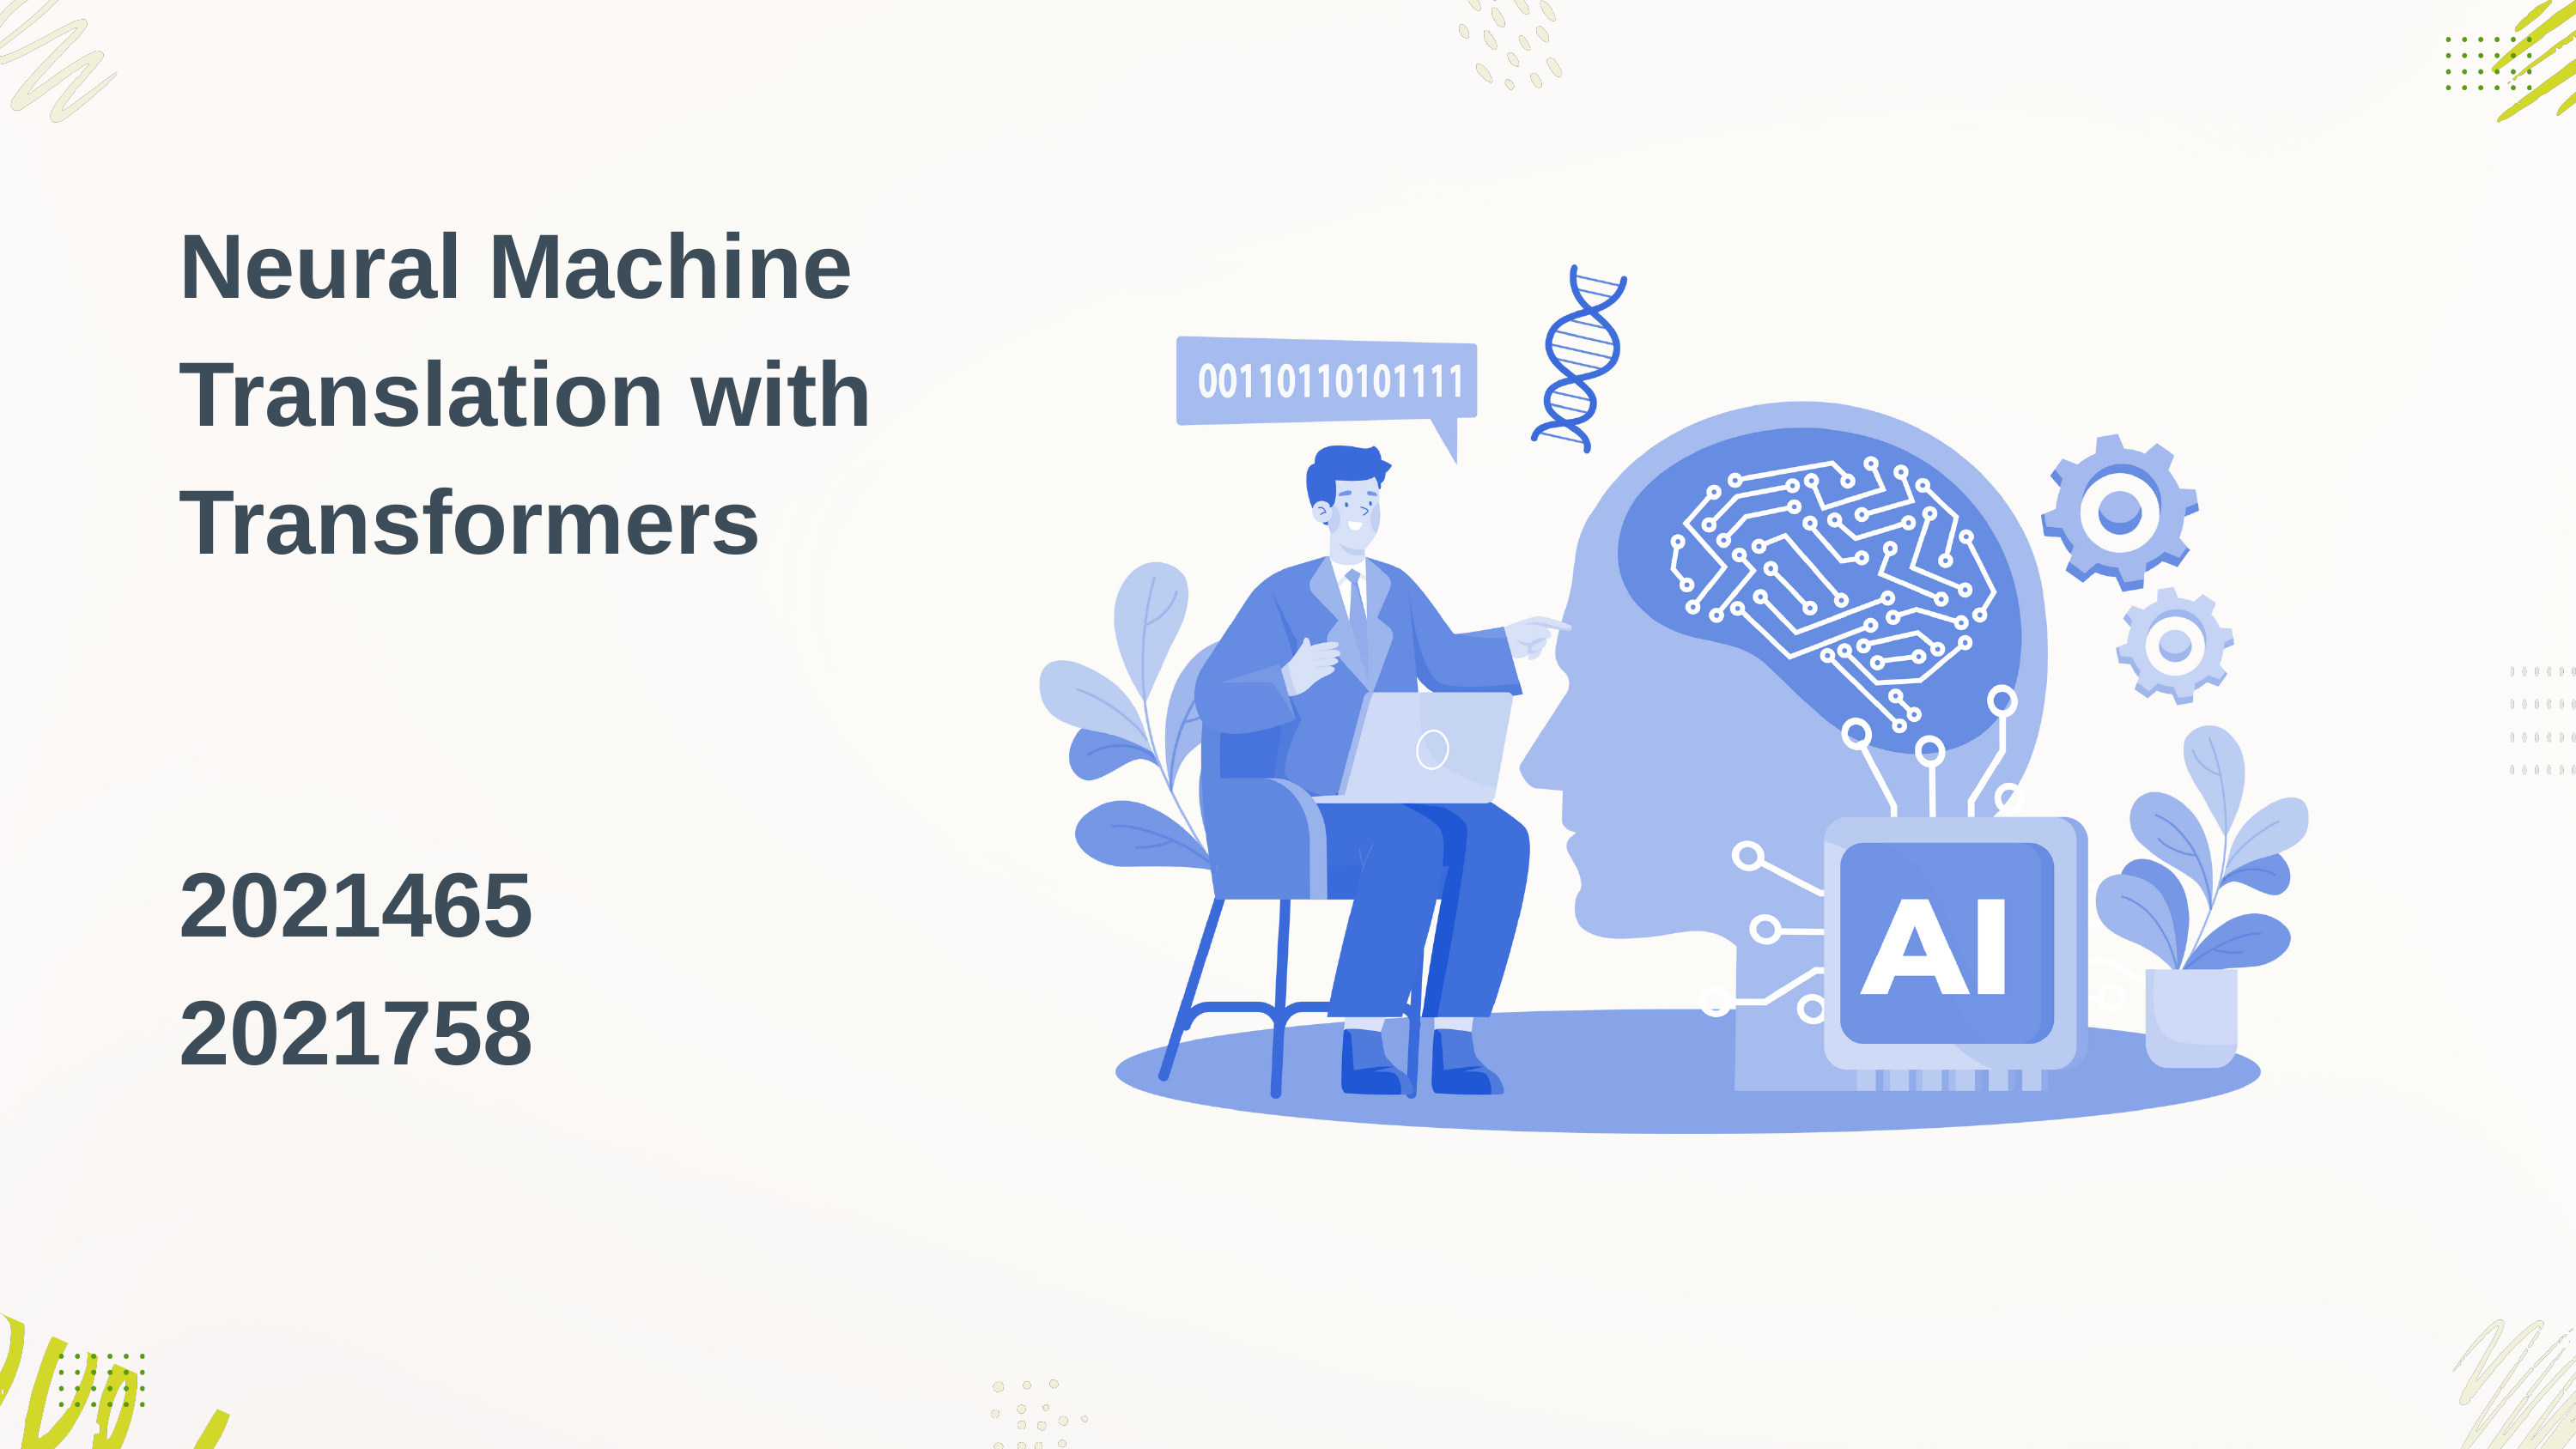

Neural Machine Translation with Transformers

2021465
2021758